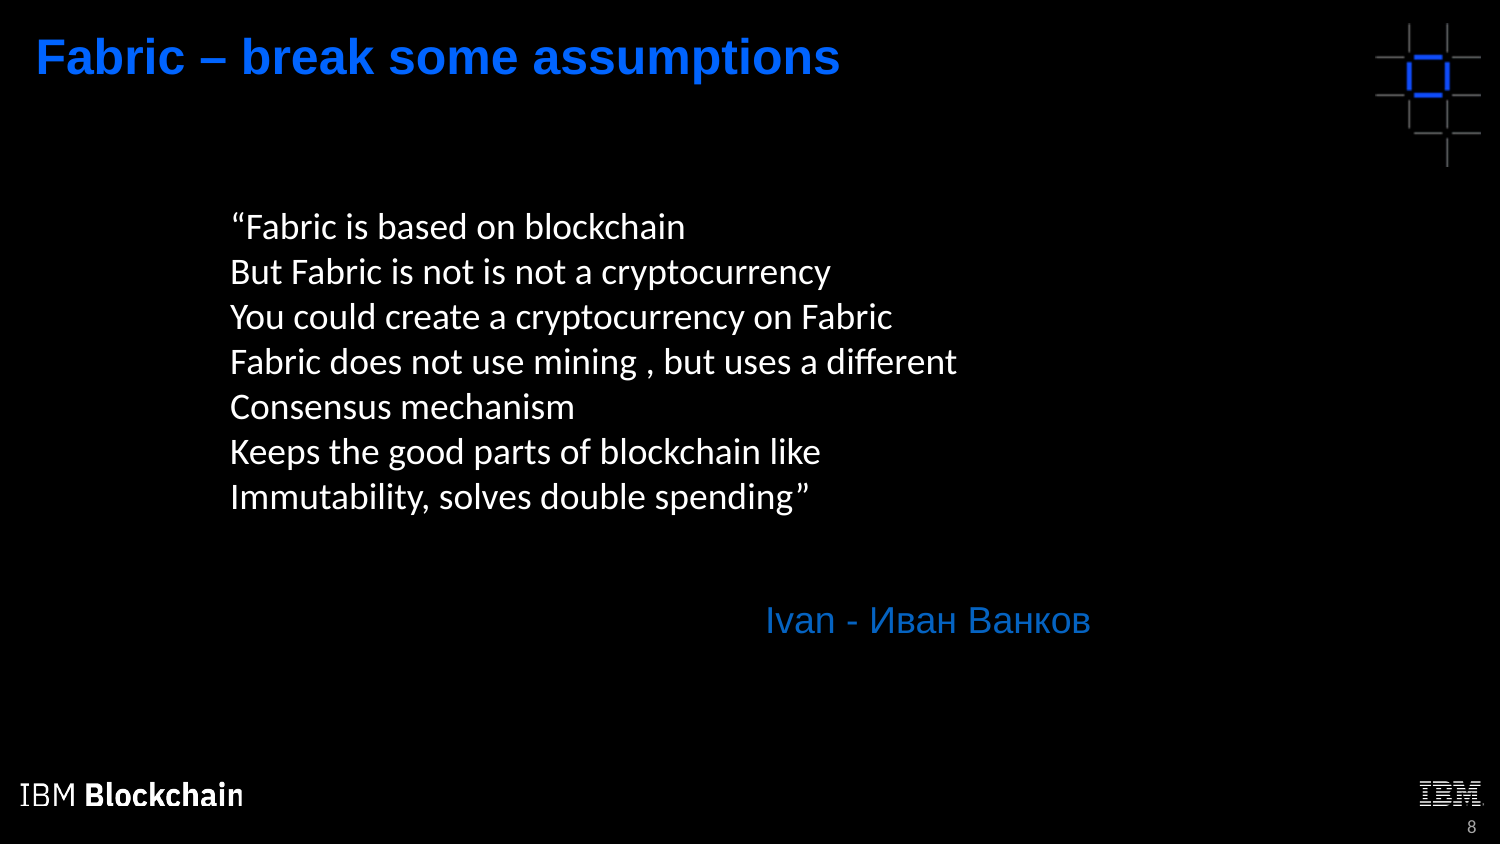

Fabric – break some assumptions
“Fabric is based on blockchain
But Fabric is not is not a cryptocurrency
You could create a cryptocurrency on Fabric
Fabric does not use mining , but uses a different
Consensus mechanism
Keeps the good parts of blockchain like
Immutability, solves double spending”

Ivan - Иван Ванков